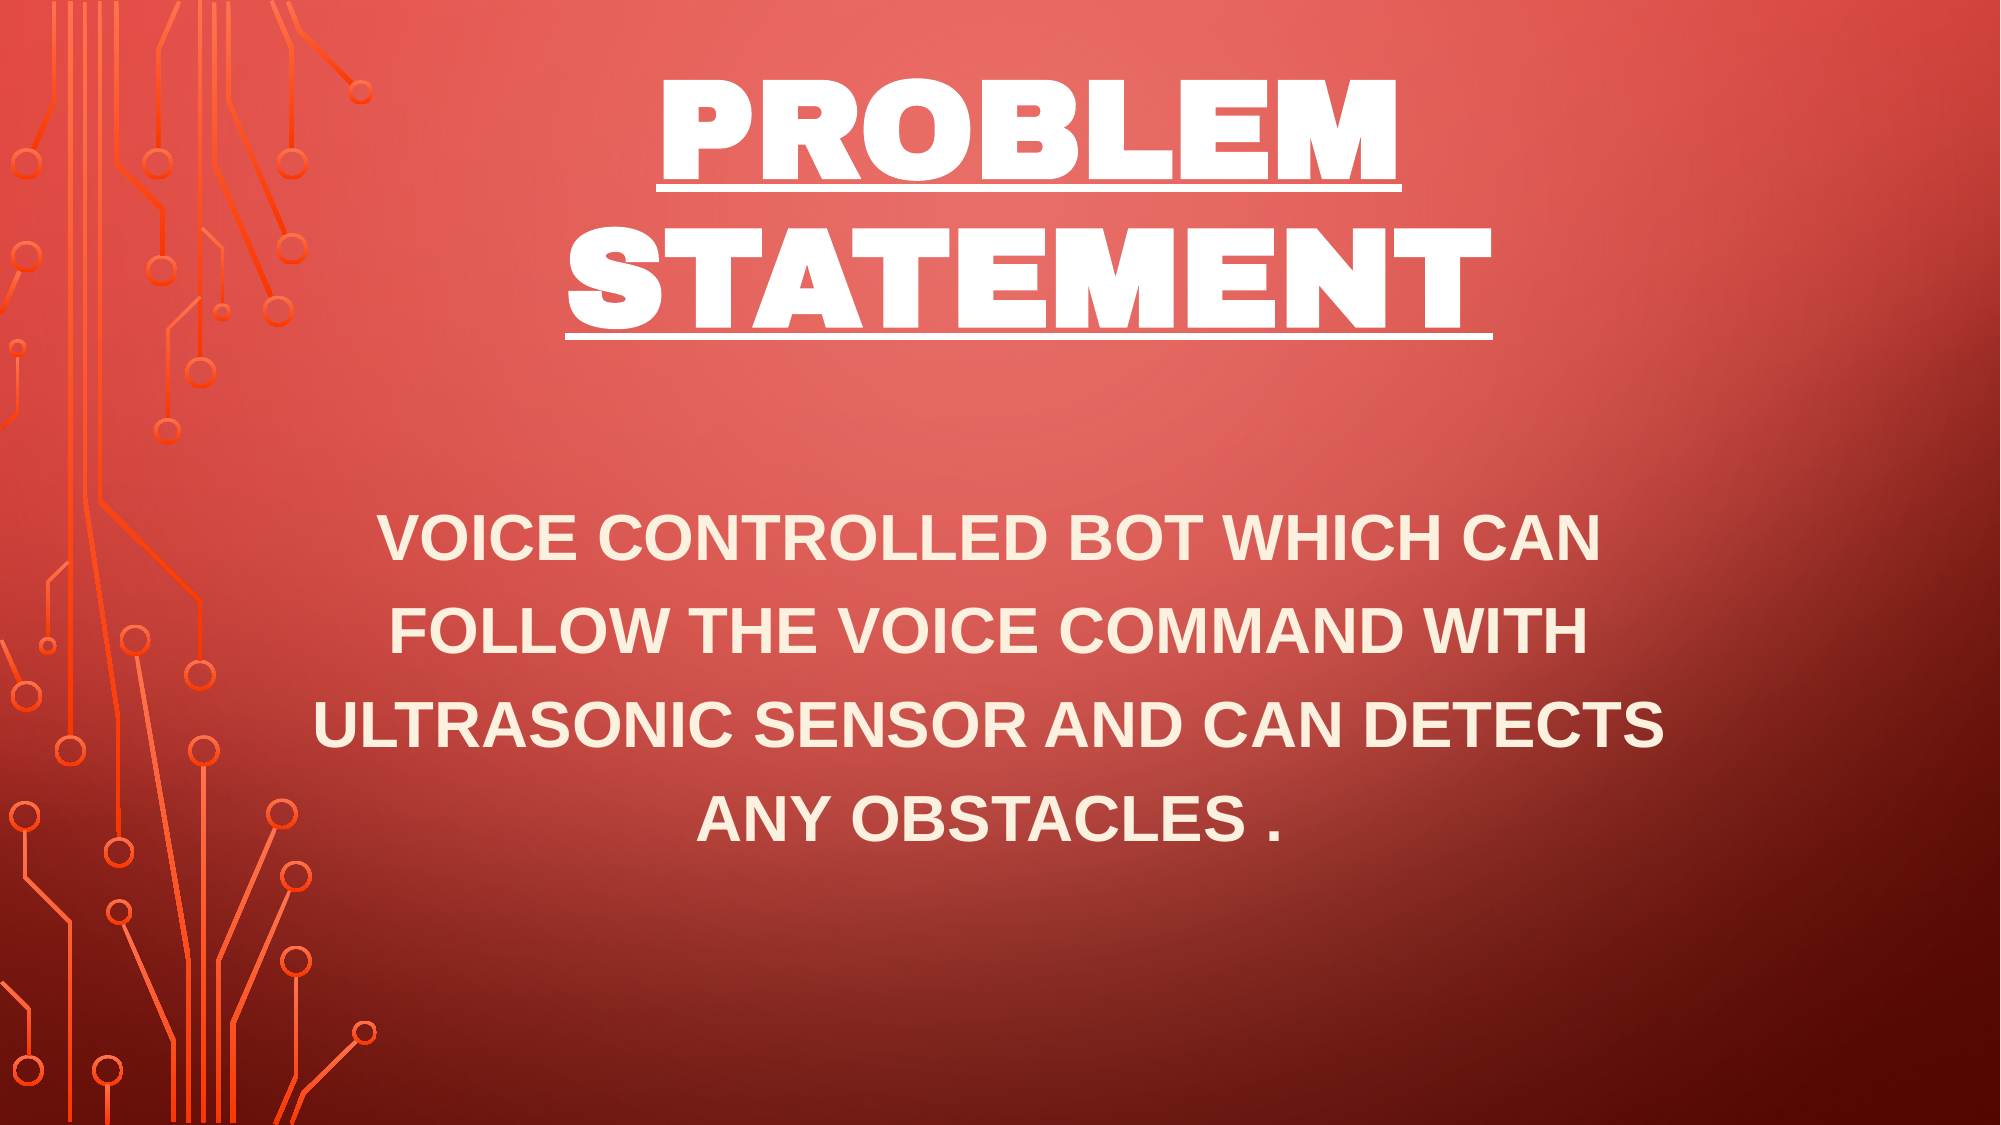

# PROBLEM STATEMENT
Voice controlled bot which can follow the voice command with ultrasonic sensor and can detects any obstacles .